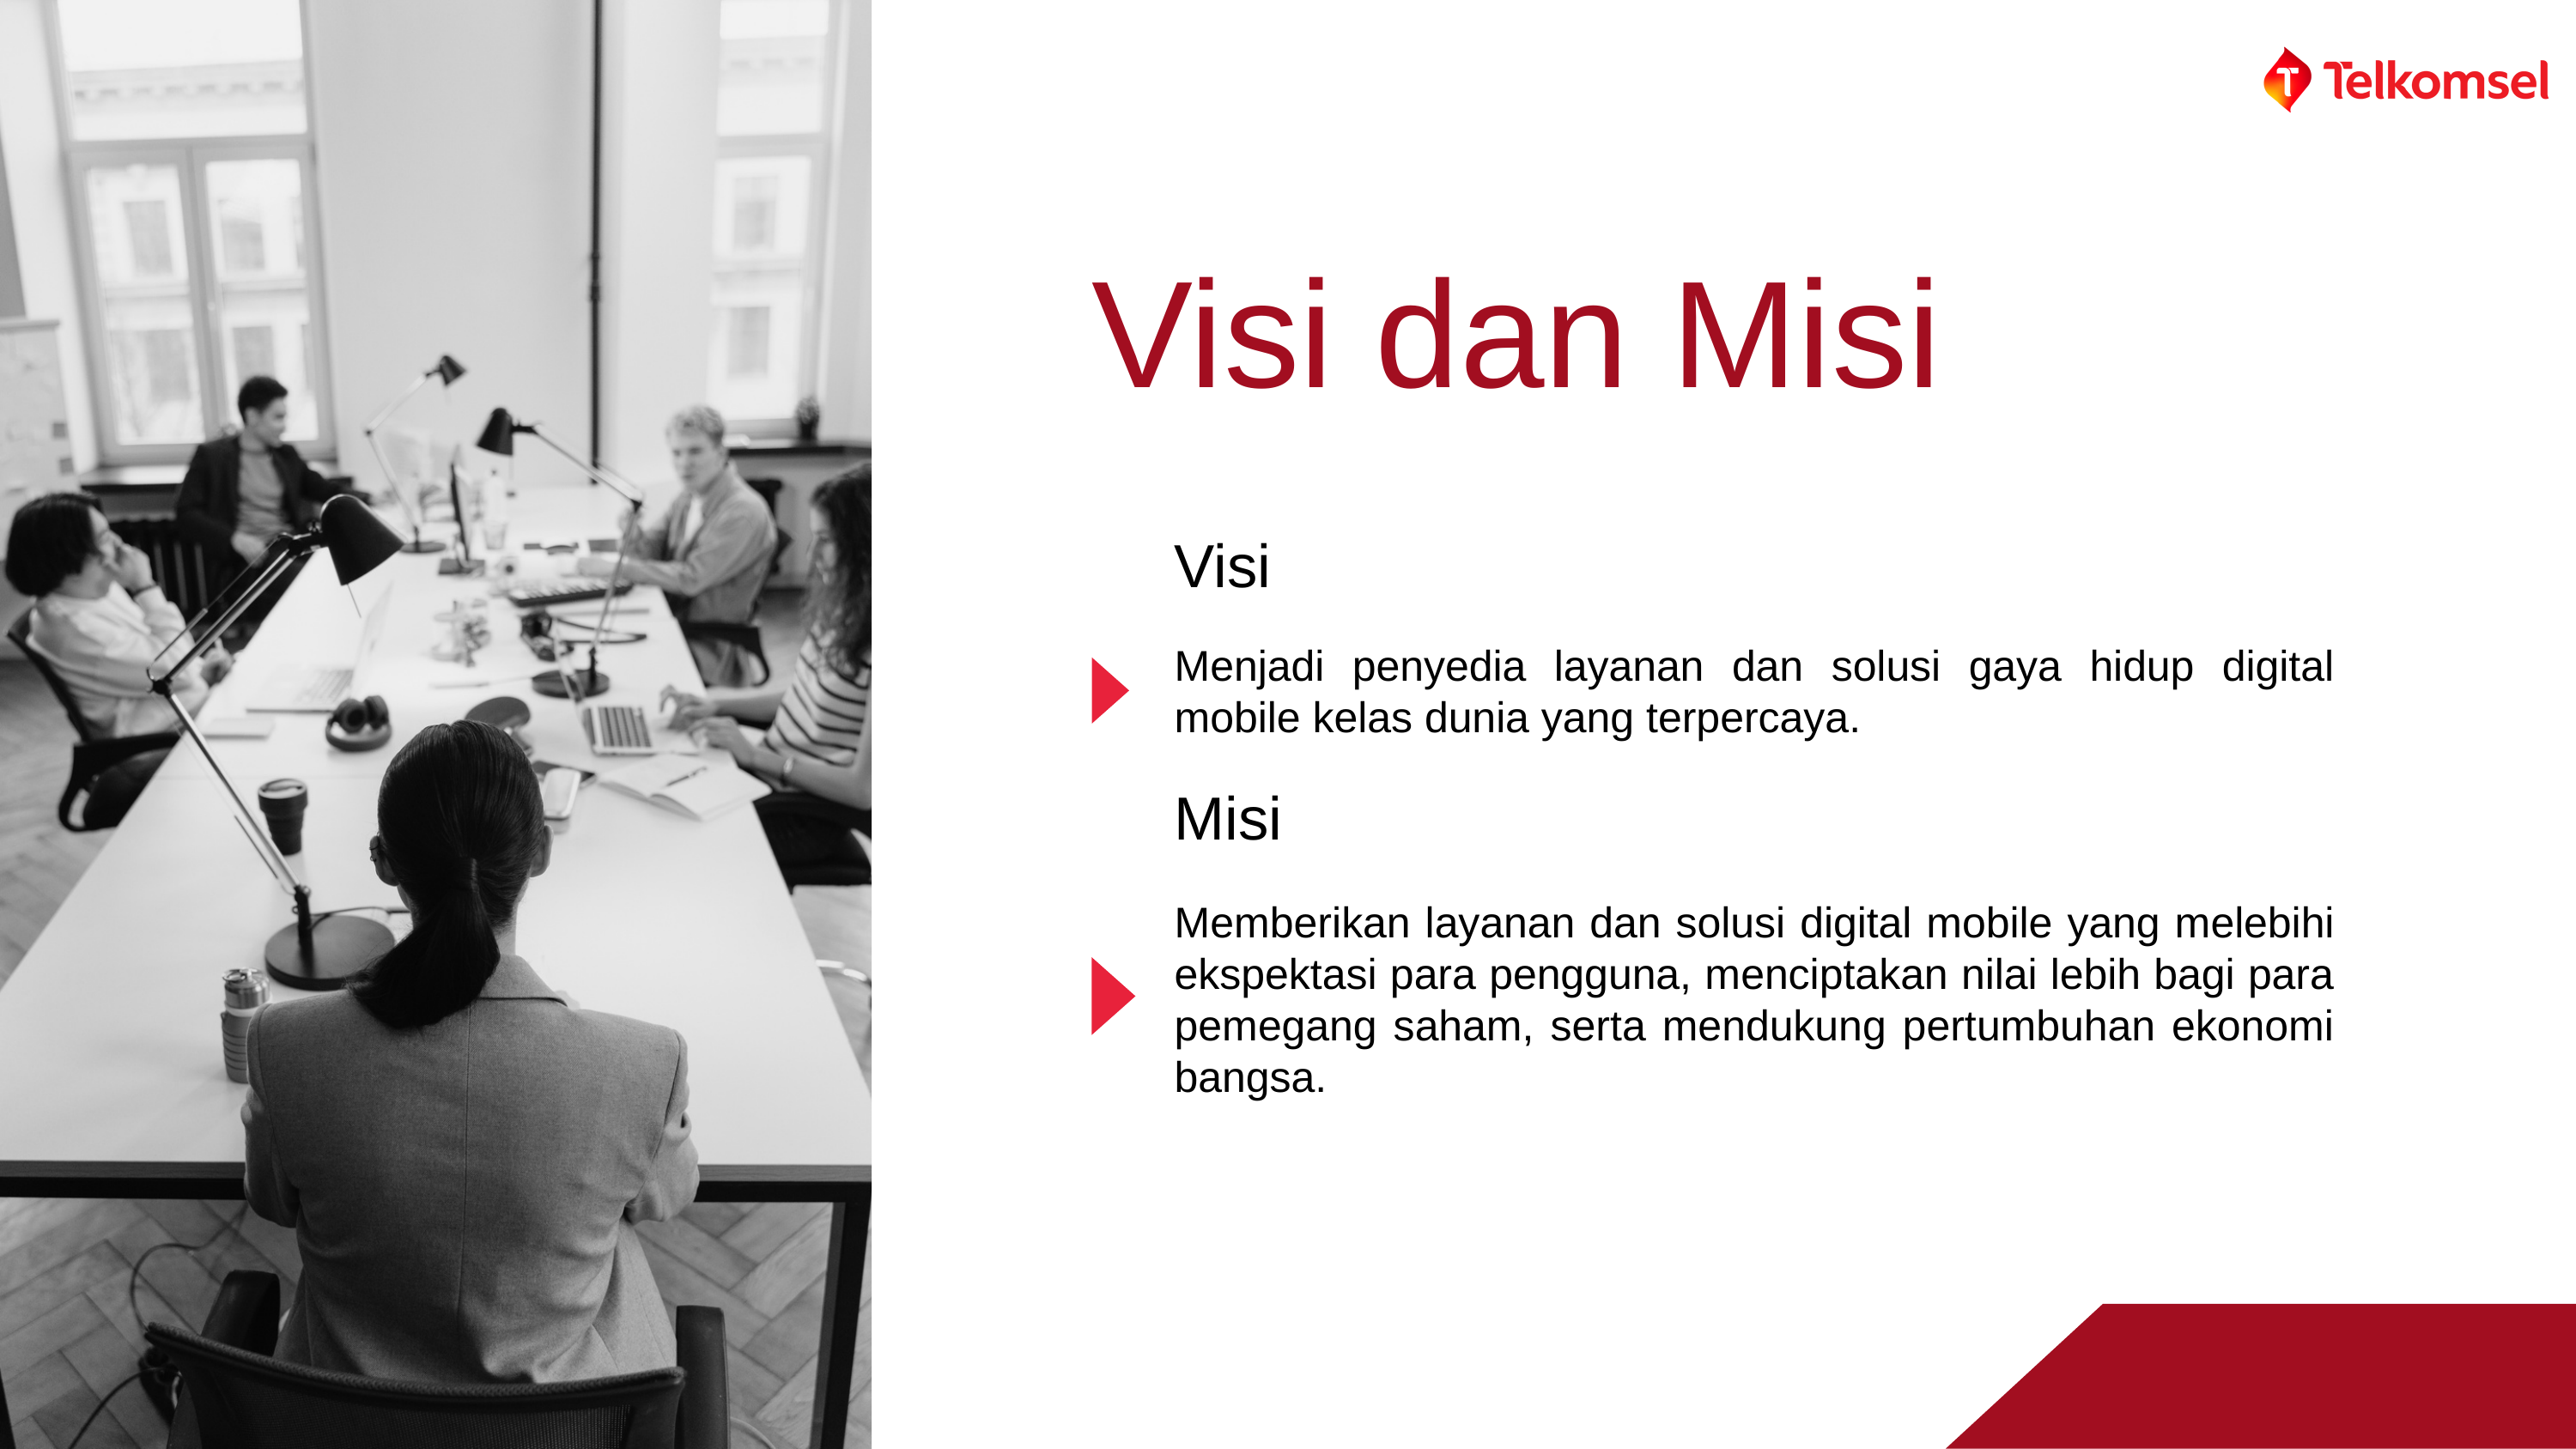

Visi dan Misi
Visi
Menjadi penyedia layanan dan solusi gaya hidup digital mobile kelas dunia yang terpercaya.

Misi
Memberikan layanan dan solusi digital mobile yang melebihi ekspektasi para pengguna, menciptakan nilai lebih bagi para pemegang saham, serta mendukung pertumbuhan ekonomi bangsa.